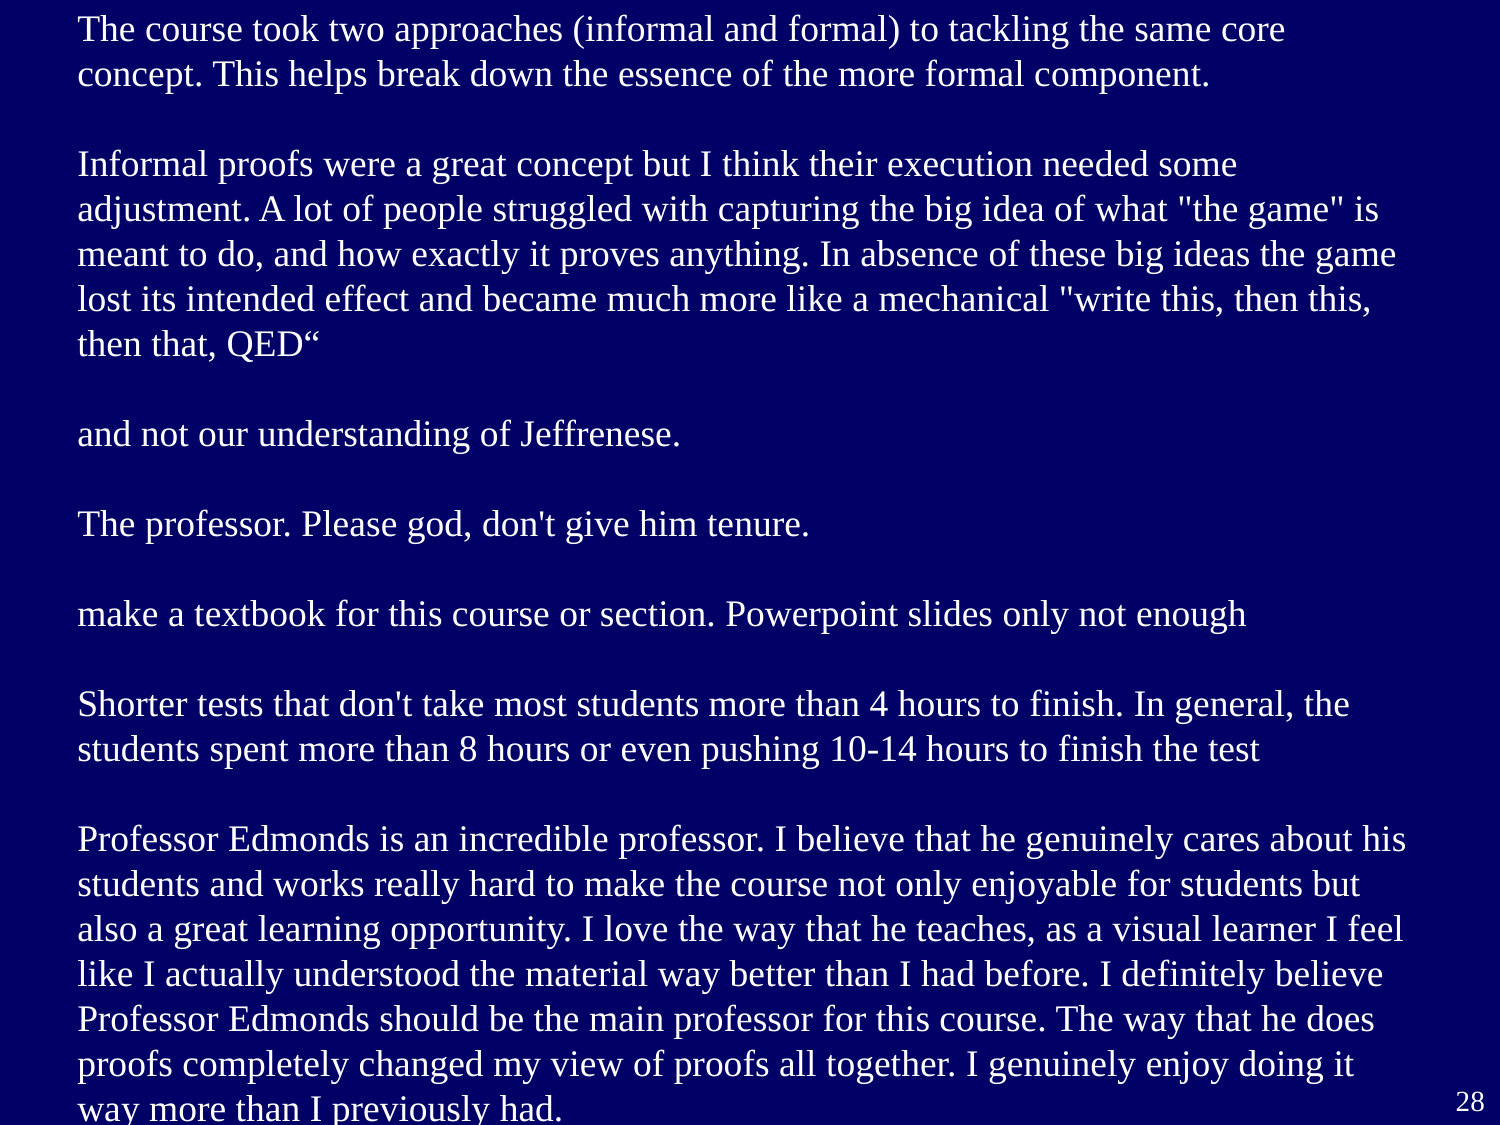

The course took two approaches (informal and formal) to tackling the same core concept. This helps break down the essence of the more formal component.

Informal proofs were a great concept but I think their execution needed some adjustment. A lot of people struggled with capturing the big idea of what "the game" is meant to do, and how exactly it proves anything. In absence of these big ideas the game lost its intended effect and became much more like a mechanical "write this, then this, then that, QED“

and not our understanding of Jeffrenese.

The professor. Please god, don't give him tenure.

make a textbook for this course or section. Powerpoint slides only not enough

Shorter tests that don't take most students more than 4 hours to finish. In general, the students spent more than 8 hours or even pushing 10-14 hours to finish the test

Professor Edmonds is an incredible professor. I believe that he genuinely cares about his students and works really hard to make the course not only enjoyable for students but also a great learning opportunity. I love the way that he teaches, as a visual learner I feel like I actually understood the material way better than I had before. I definitely believe Professor Edmonds should be the main professor for this course. The way that he does proofs completely changed my view of proofs all together. I genuinely enjoy doing it way more than I previously had.